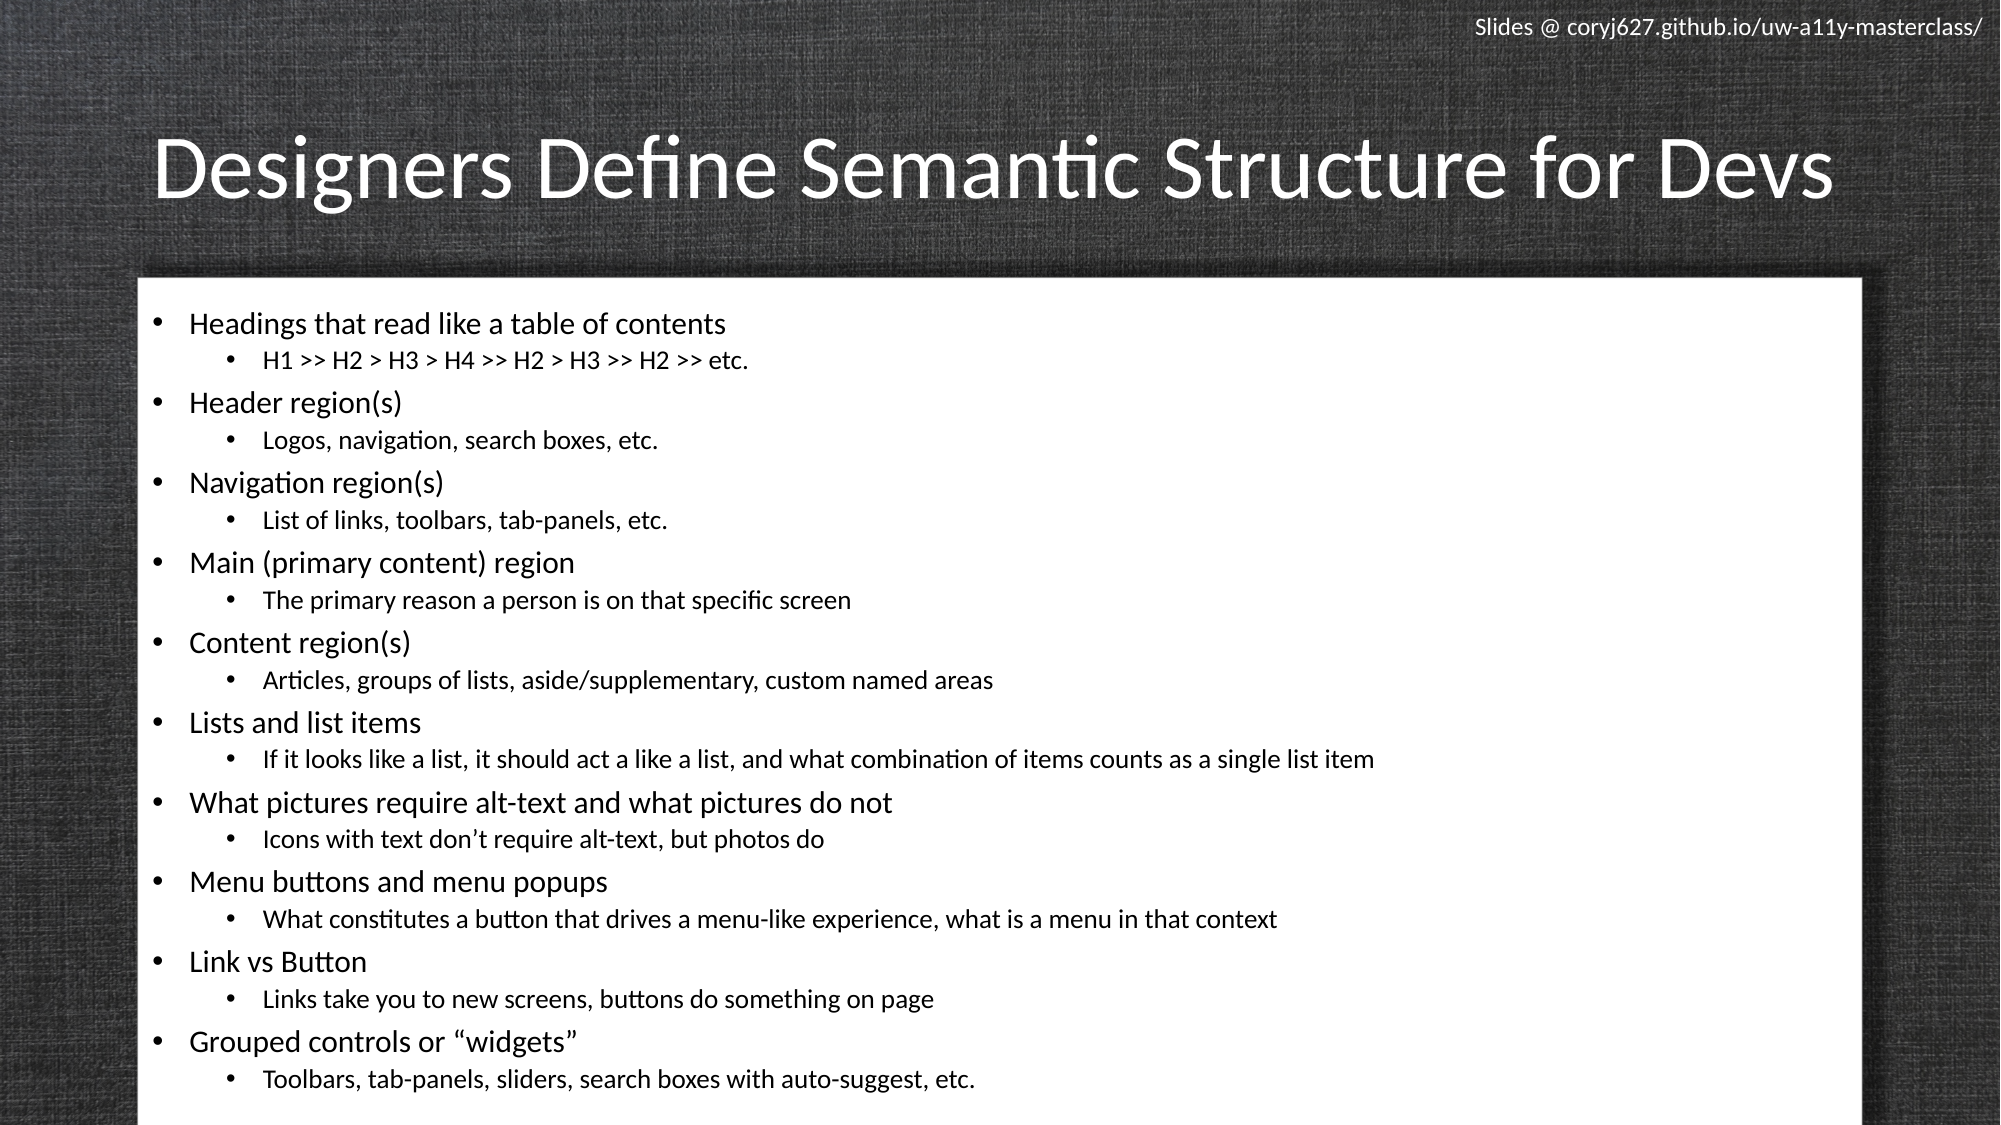

Slides @ coryj627.github.io/uw-a11y-masterclass/
# Designers Define Semantic Structure for Devs

Headings that read like a table of contents
H1 >> H2 > H3 > H4 >> H2 > H3 >> H2 >> etc.
Header region(s)
Logos, navigation, search boxes, etc.
Navigation region(s)
List of links, toolbars, tab-panels, etc.
Main (primary content) region
The primary reason a person is on that specific screen
Content region(s)
Articles, groups of lists, aside/supplementary, custom named areas
Lists and list items
If it looks like a list, it should act a like a list, and what combination of items counts as a single list item
What pictures require alt-text and what pictures do not
Icons with text don’t require alt-text, but photos do
Menu buttons and menu popups
What constitutes a button that drives a menu-like experience, what is a menu in that context
Link vs Button
Links take you to new screens, buttons do something on page
Grouped controls or “widgets”
Toolbars, tab-panels, sliders, search boxes with auto-suggest, etc.